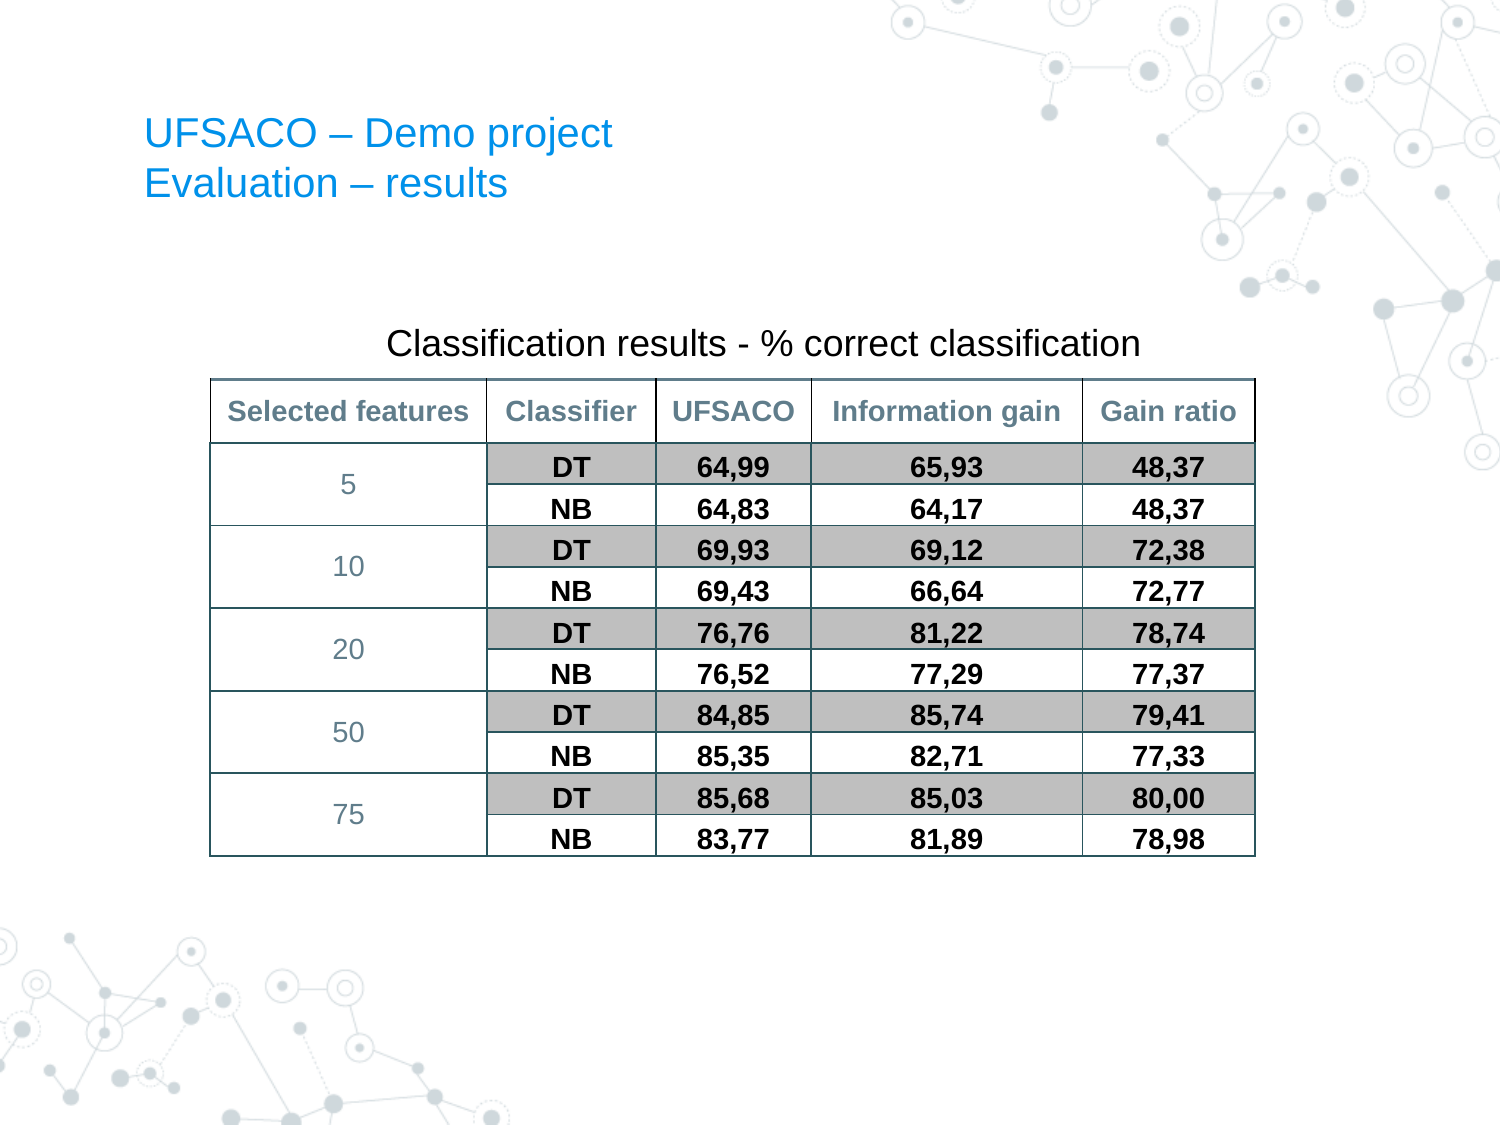

# UFSACO – Demo project Evaluation – results
Classification results - % correct classification
| Selected features | Classifier | UFSACO | Information gain | Gain ratio |
| --- | --- | --- | --- | --- |
| 5 | DT | 64,99 | 65,93 | 48,37 |
|  | NB | 64,83 | 64,17 | 48,37 |
| 10 | DT | 69,93 | 69,12 | 72,38 |
|  | NB | 69,43 | 66,64 | 72,77 |
| 20 | DT | 76,76 | 81,22 | 78,74 |
|  | NB | 76,52 | 77,29 | 77,37 |
| 50 | DT | 84,85 | 85,74 | 79,41 |
|  | NB | 85,35 | 82,71 | 77,33 |
| 75 | DT | 85,68 | 85,03 | 80,00 |
|  | NB | 83,77 | 81,89 | 78,98 |